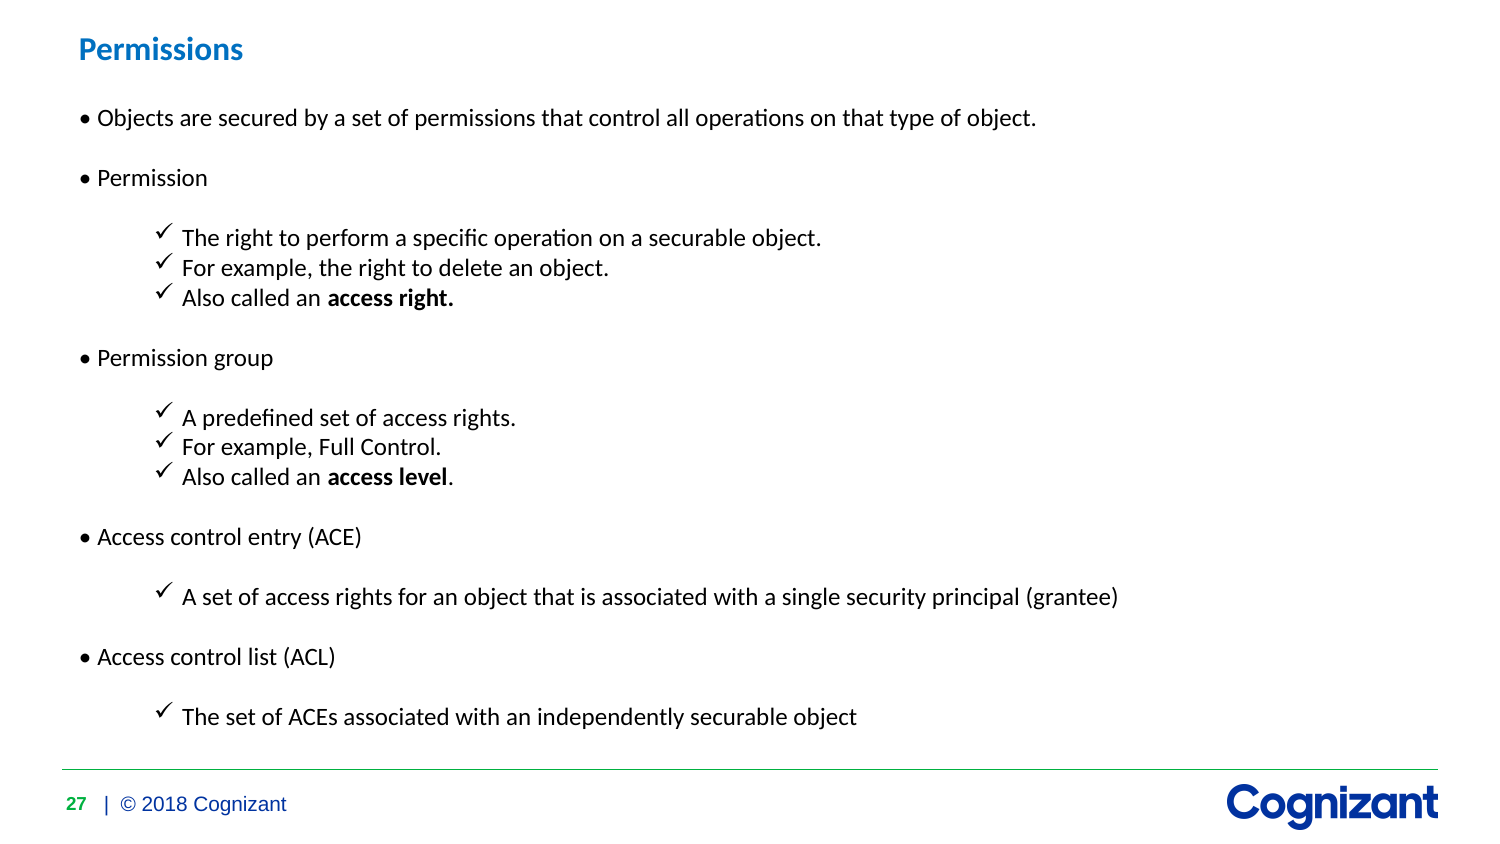

Permissions
• Objects are secured by a set of permissions that control all operations on that type of object.

• Permission
The right to perform a specific operation on a securable object.
For example, the right to delete an object.
Also called an access right.
• Permission group
A predefined set of access rights.
For example, Full Control.
Also called an access level.

• Access control entry (ACE)
A set of access rights for an object that is associated with a single security principal (grantee)

• Access control list (ACL)
The set of ACEs associated with an independently securable object
27